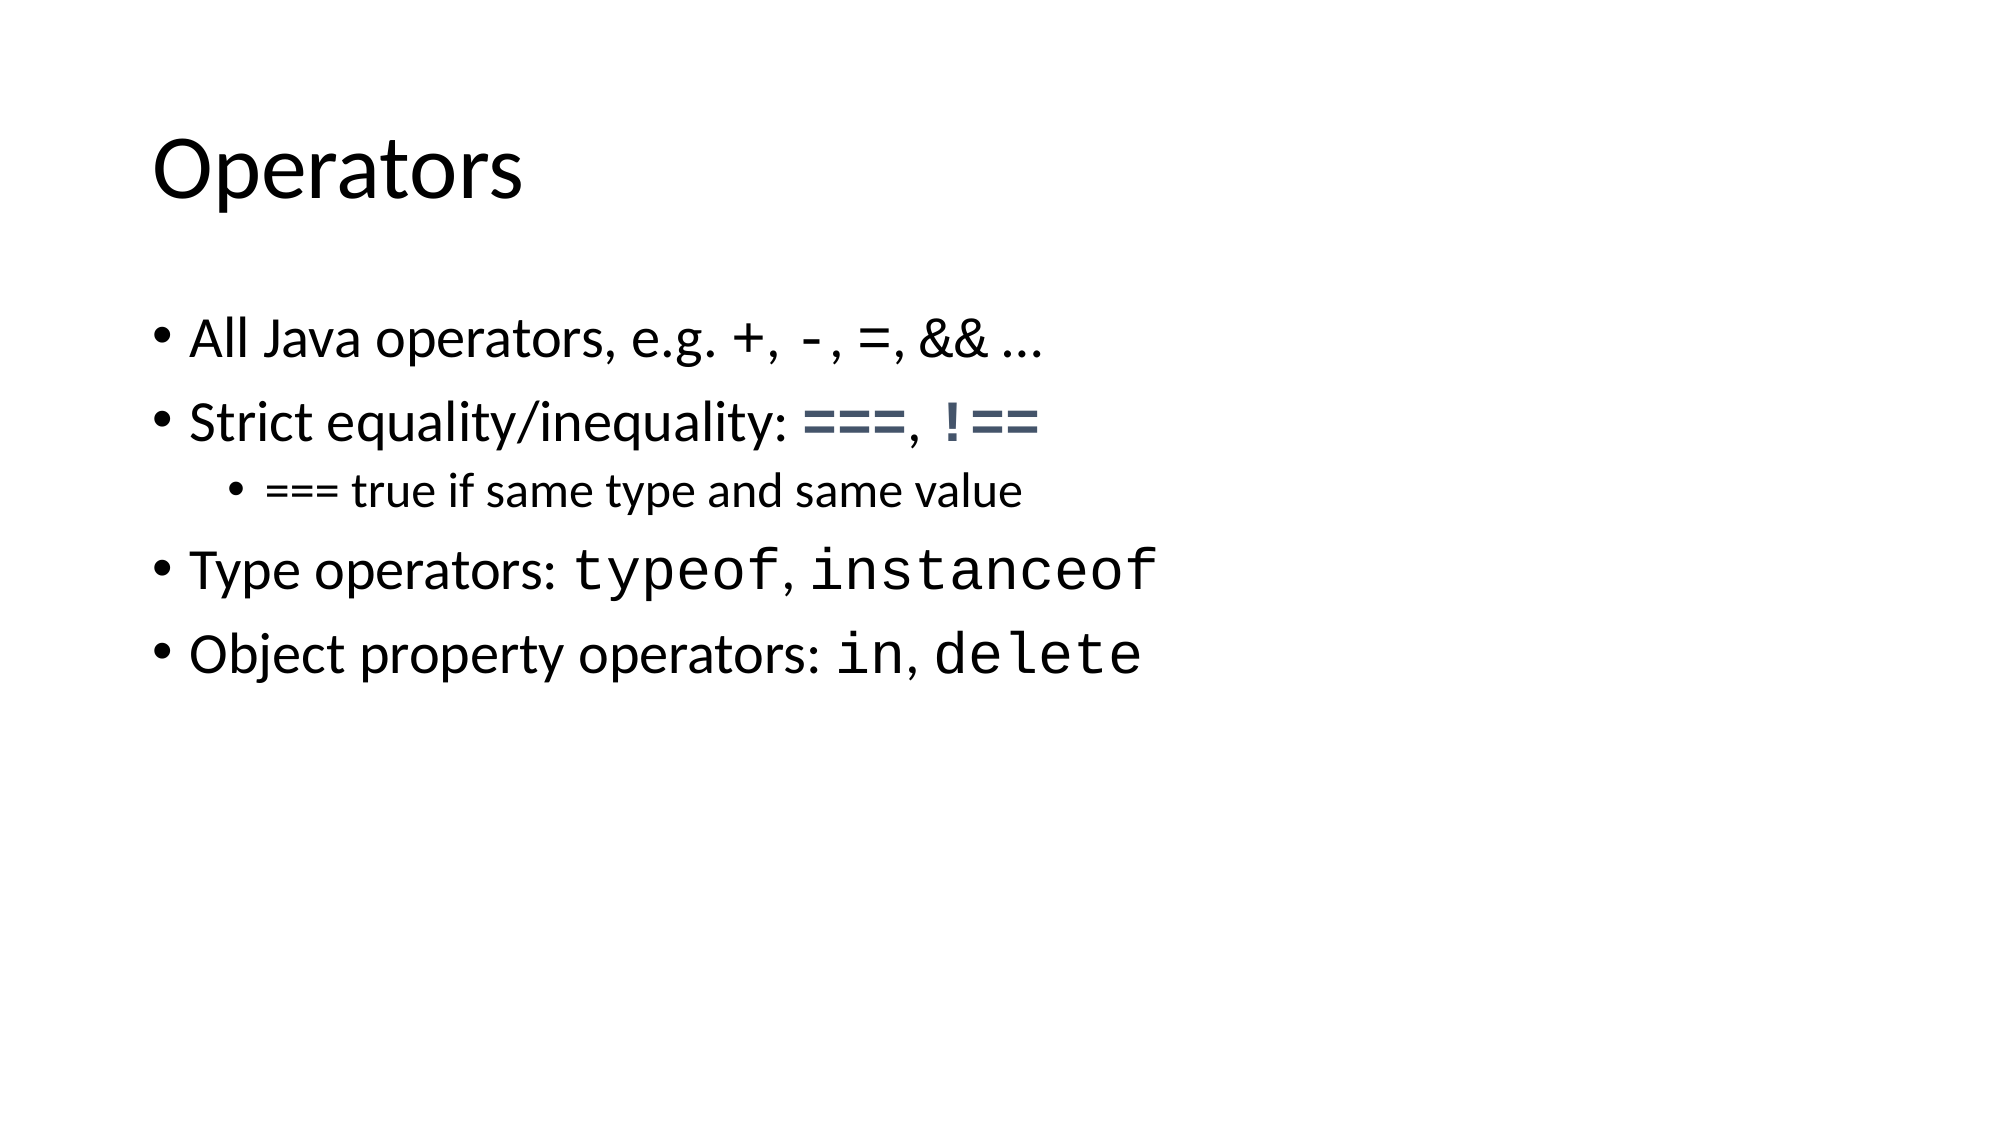

# Operators
All Java operators, e.g. +, -, =, && …
Strict equality/inequality: ===, !==
=== true if same type and same value
Type operators: typeof, instanceof
Object property operators: in, delete